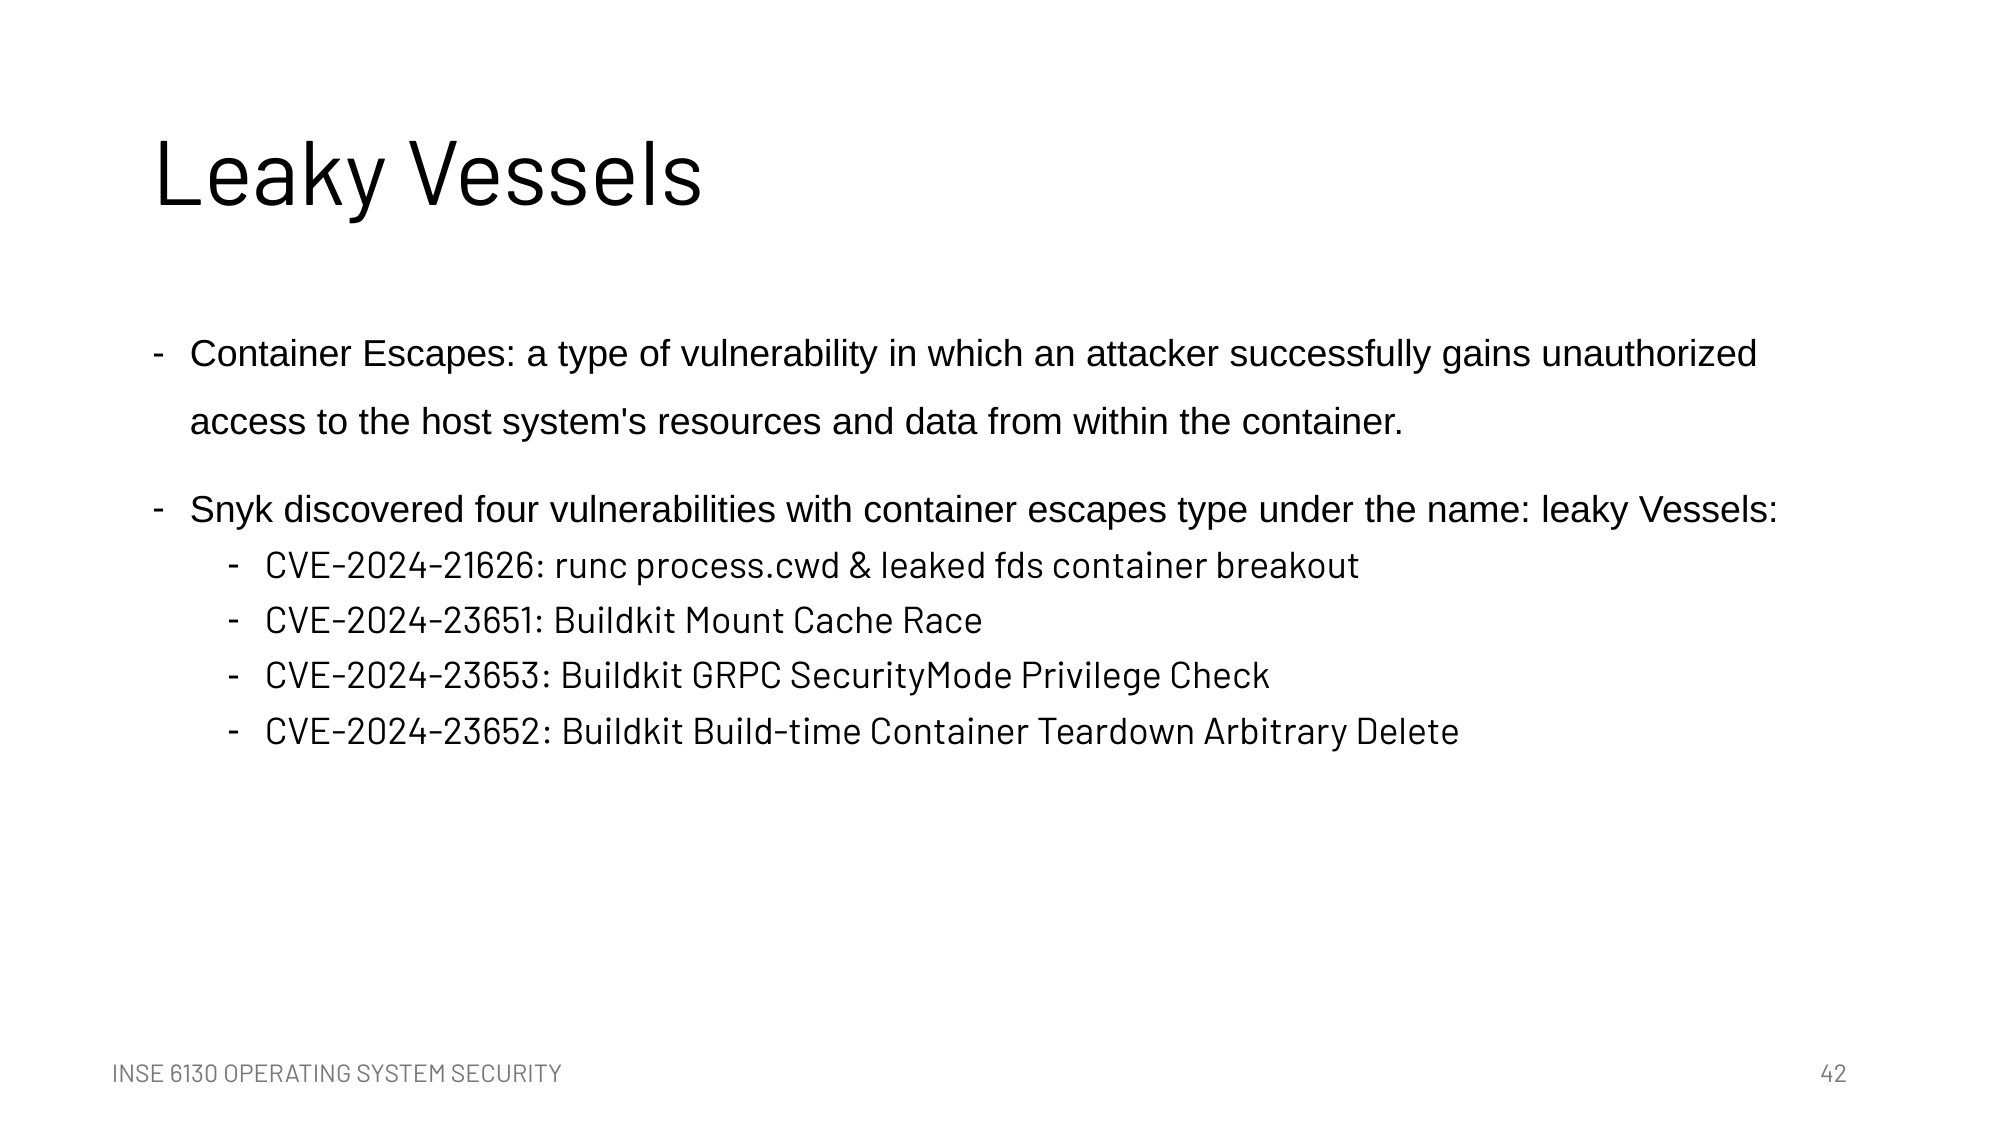

# Leaky Vessels
Container Escapes: a type of vulnerability in which an attacker successfully gains unauthorized access to the host system's resources and data from within the container.
Snyk discovered four vulnerabilities with container escapes type under the name: leaky Vessels:
CVE-2024-21626: runc process.cwd & leaked fds container breakout
CVE-2024-23651: Buildkit Mount Cache Race
CVE-2024-23653: Buildkit GRPC SecurityMode Privilege Check
CVE-2024-23652: Buildkit Build-time Container Teardown Arbitrary Delete

INSE 6130 OPERATING SYSTEM SECURITY
42